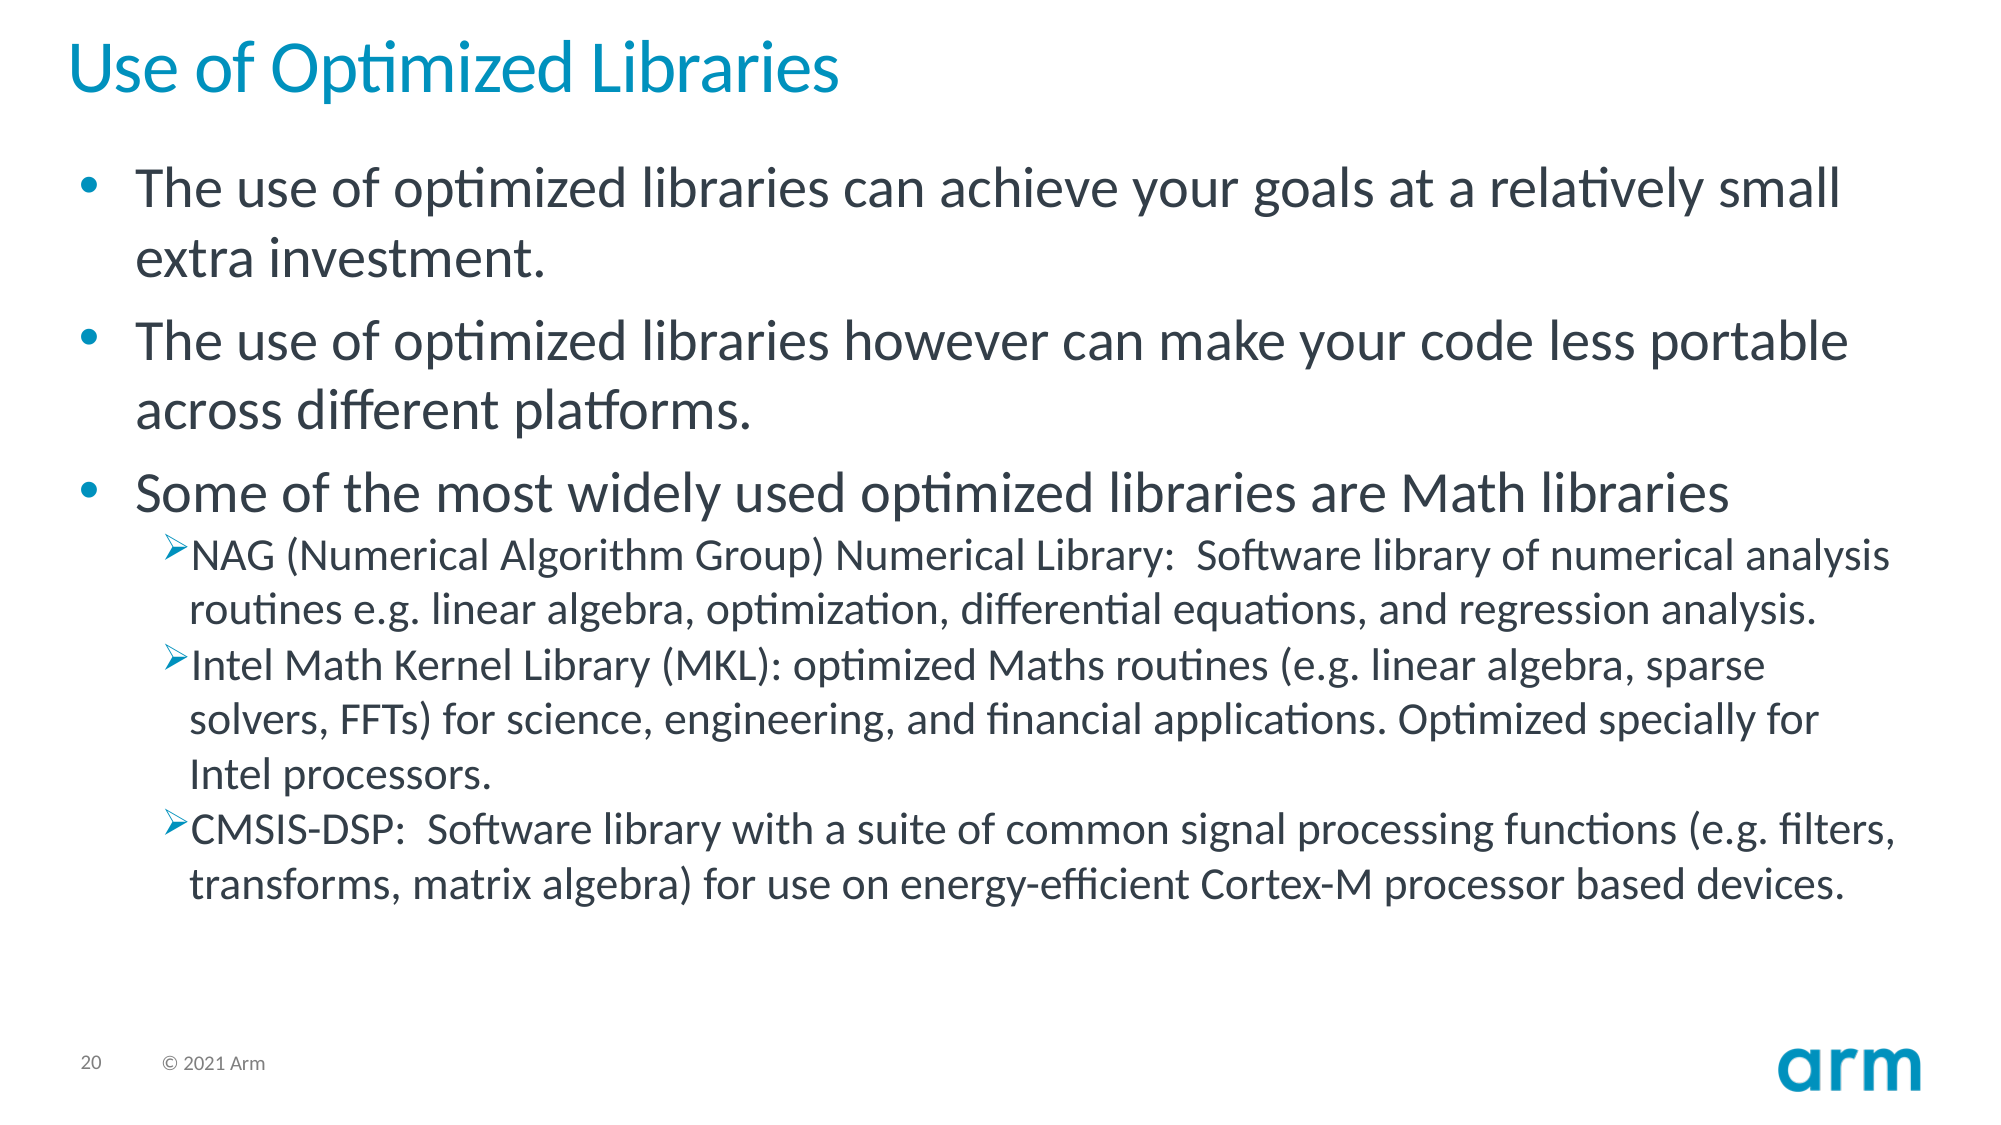

# Use of Optimized Libraries
The use of optimized libraries can achieve your goals at a relatively small extra investment.
The use of optimized libraries however can make your code less portable across different platforms.
Some of the most widely used optimized libraries are Math libraries
NAG (Numerical Algorithm Group) Numerical Library:  Software library of numerical analysis routines e.g. linear algebra, optimization, differential equations, and regression analysis.
Intel Math Kernel Library (MKL): optimized Maths routines (e.g. linear algebra, sparse solvers, FFTs) for science, engineering, and financial applications. Optimized specially for Intel processors.
CMSIS-DSP:  Software library with a suite of common signal processing functions (e.g. filters, transforms, matrix algebra) for use on energy-efficient Cortex-M processor based devices.